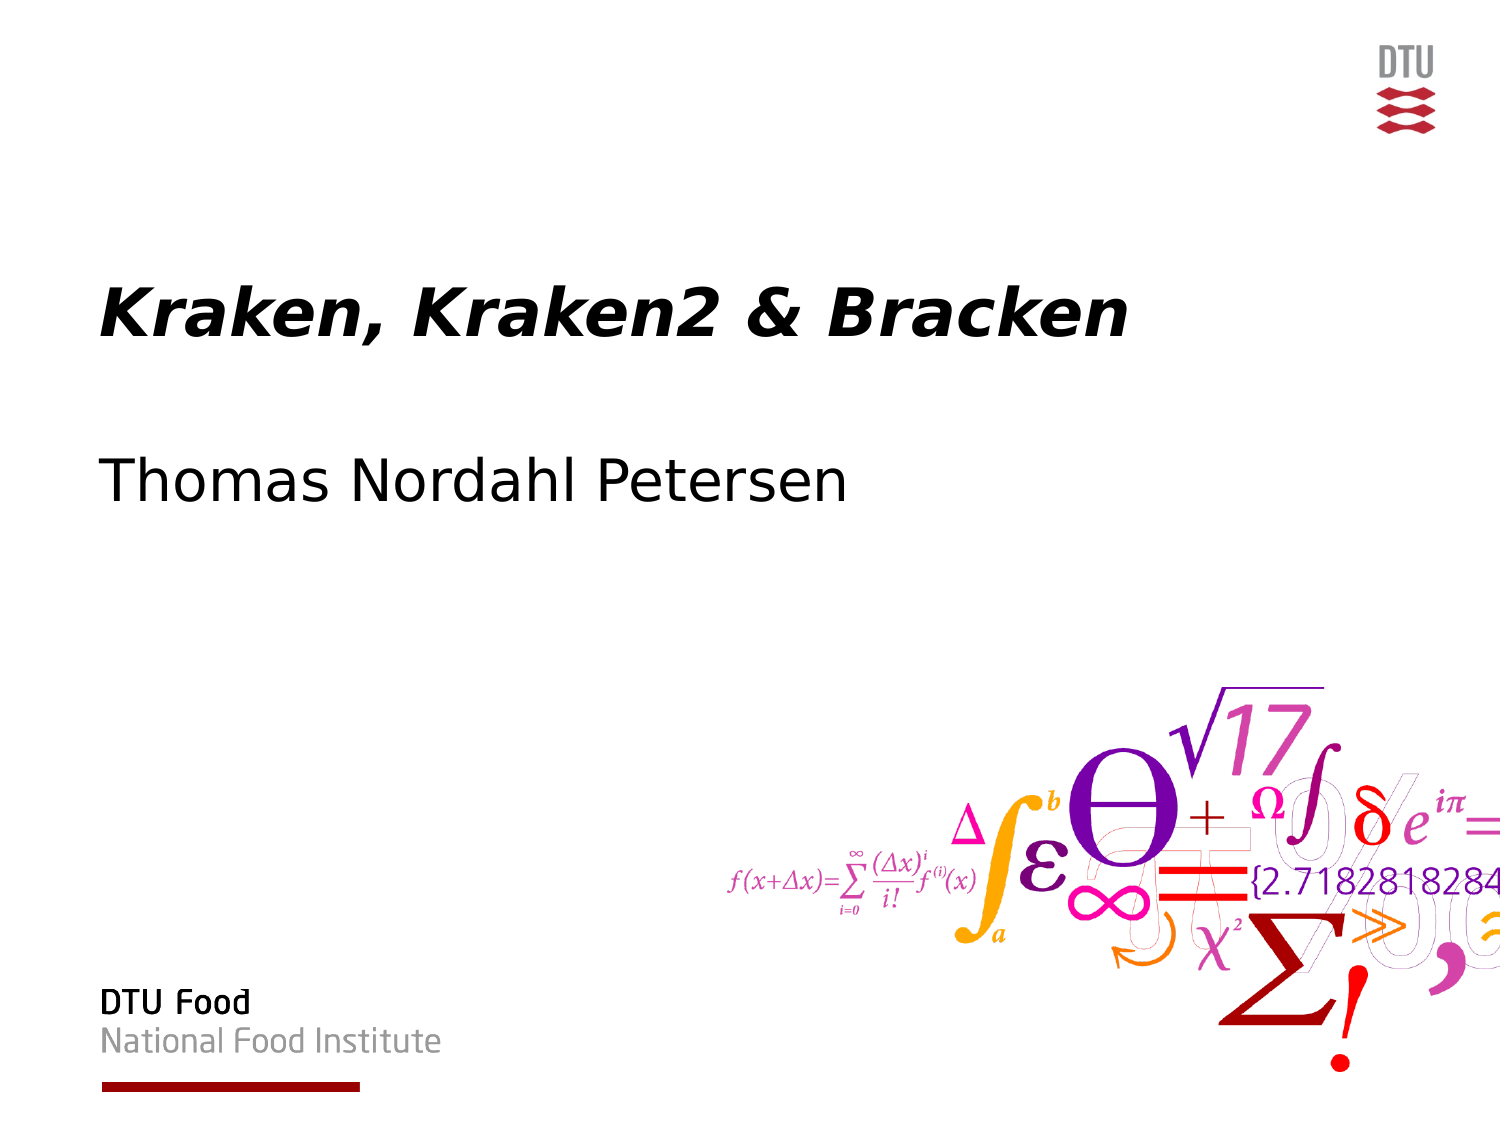

# Kraken, Kraken2 & Bracken

Thomas Nordahl Petersen